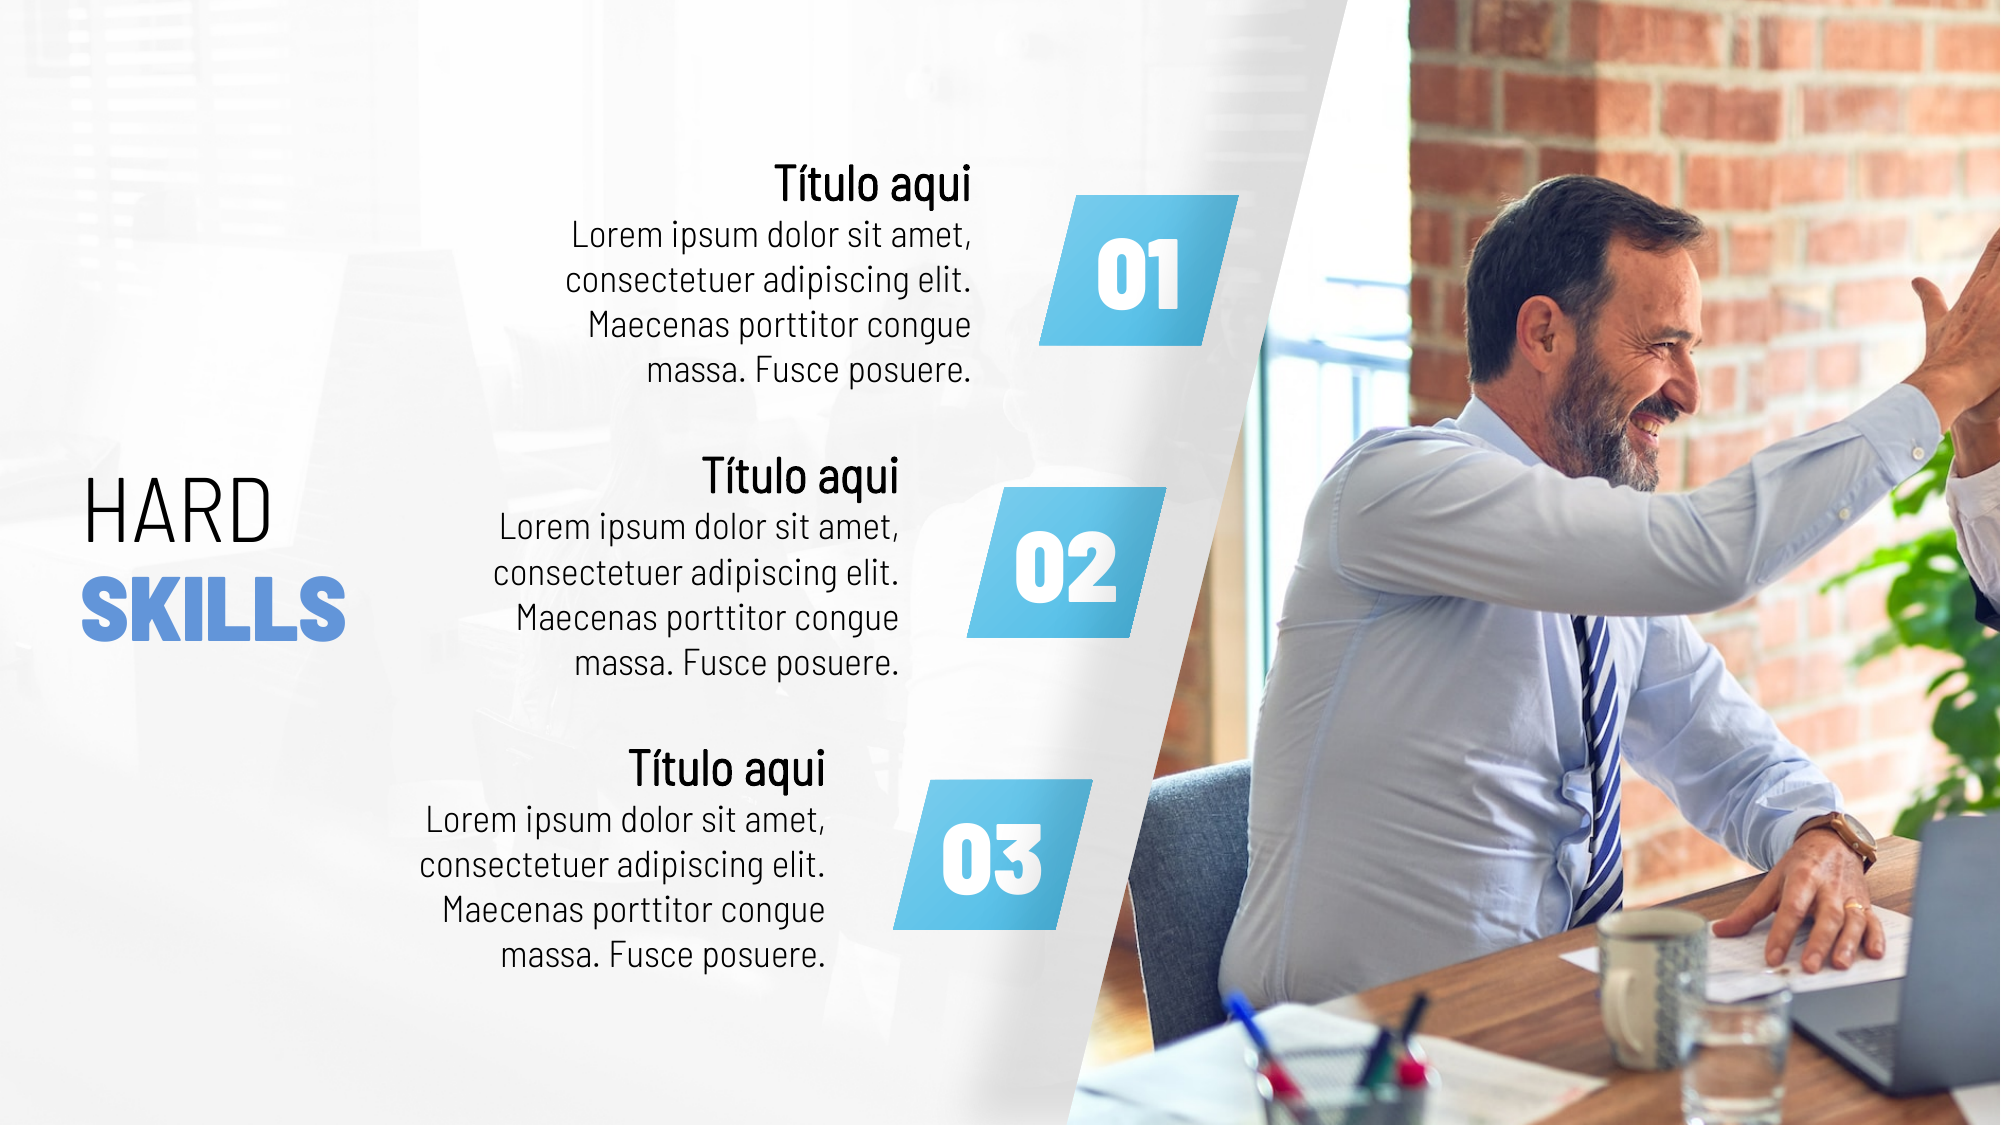

Título aqui
Lorem ipsum dolor sit amet, consectetuer adipiscing elit. Maecenas porttitor congue massa. Fusce posuere.
01
Título aqui
Lorem ipsum dolor sit amet, consectetuer adipiscing elit. Maecenas porttitor congue massa. Fusce posuere.
02
# HARD SKILLS
Título aqui
Lorem ipsum dolor sit amet, consectetuer adipiscing elit. Maecenas porttitor congue massa. Fusce posuere.
03